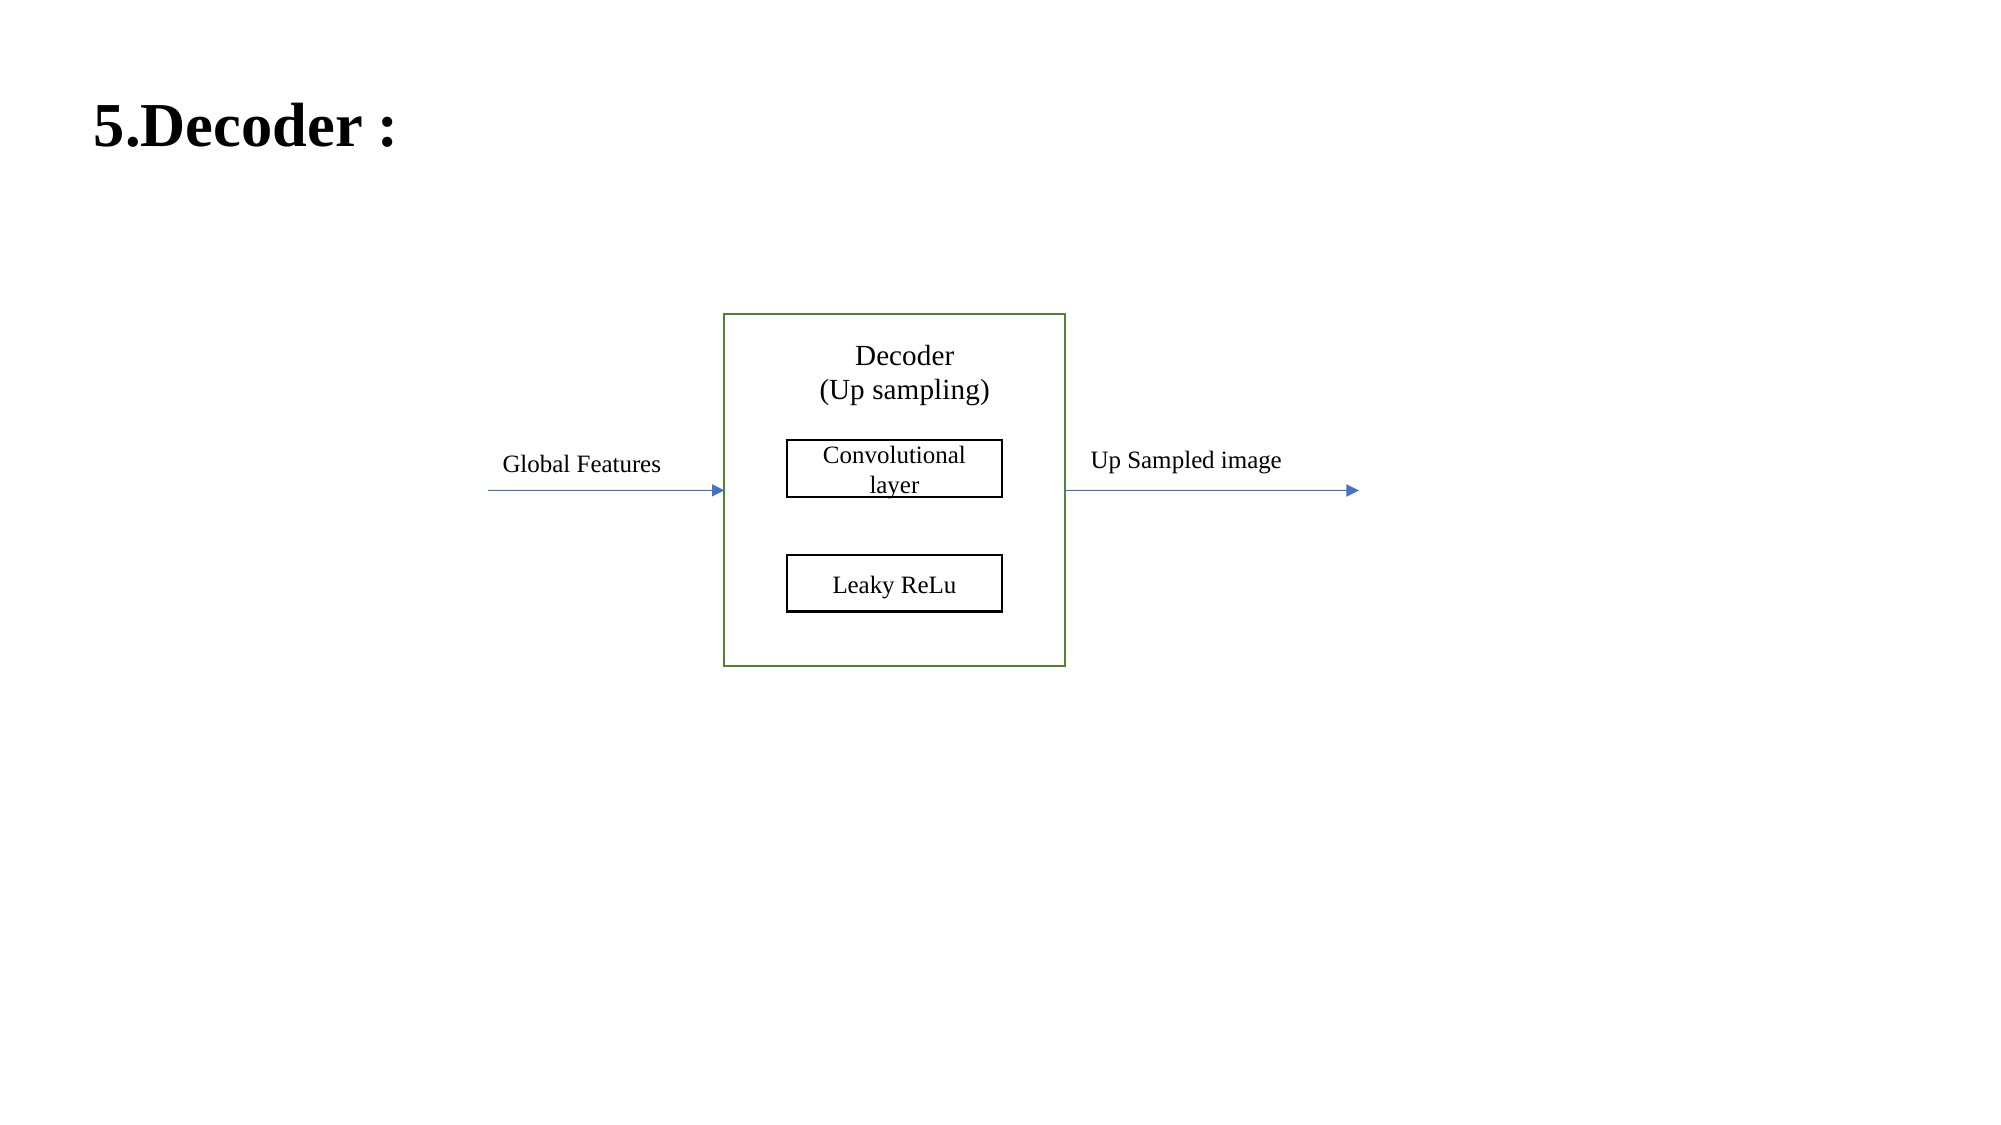

5.Decoder :

Decoder
(Up sampling)
Up Sampled image
Global Features
Convolutional layer
Leaky ReLu